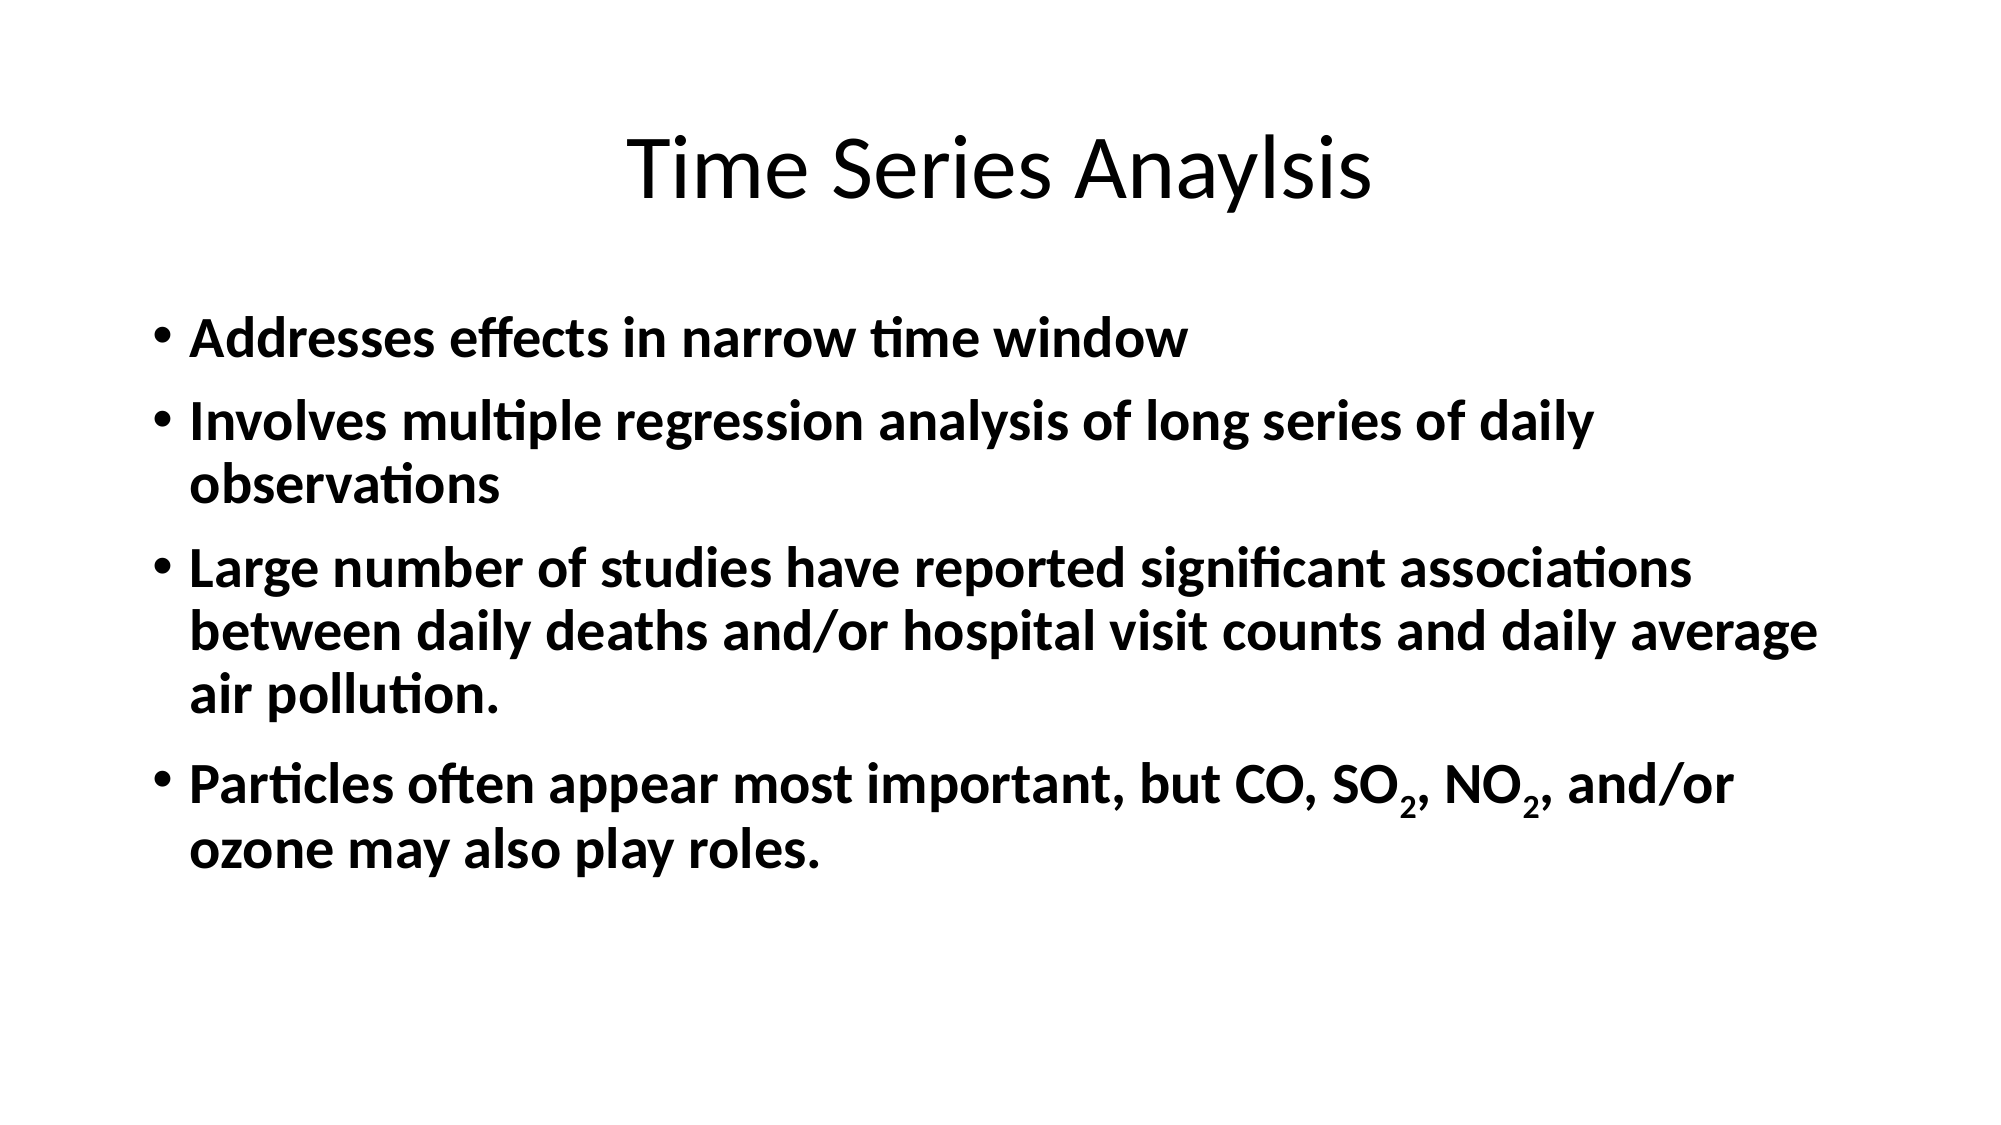

# Time Series Anaylsis
Addresses effects in narrow time window
Involves multiple regression analysis of long series of daily observations
Large number of studies have reported significant associations between daily deaths and/or hospital visit counts and daily average air pollution.
Particles often appear most important, but CO, SO2, NO2, and/or ozone may also play roles.